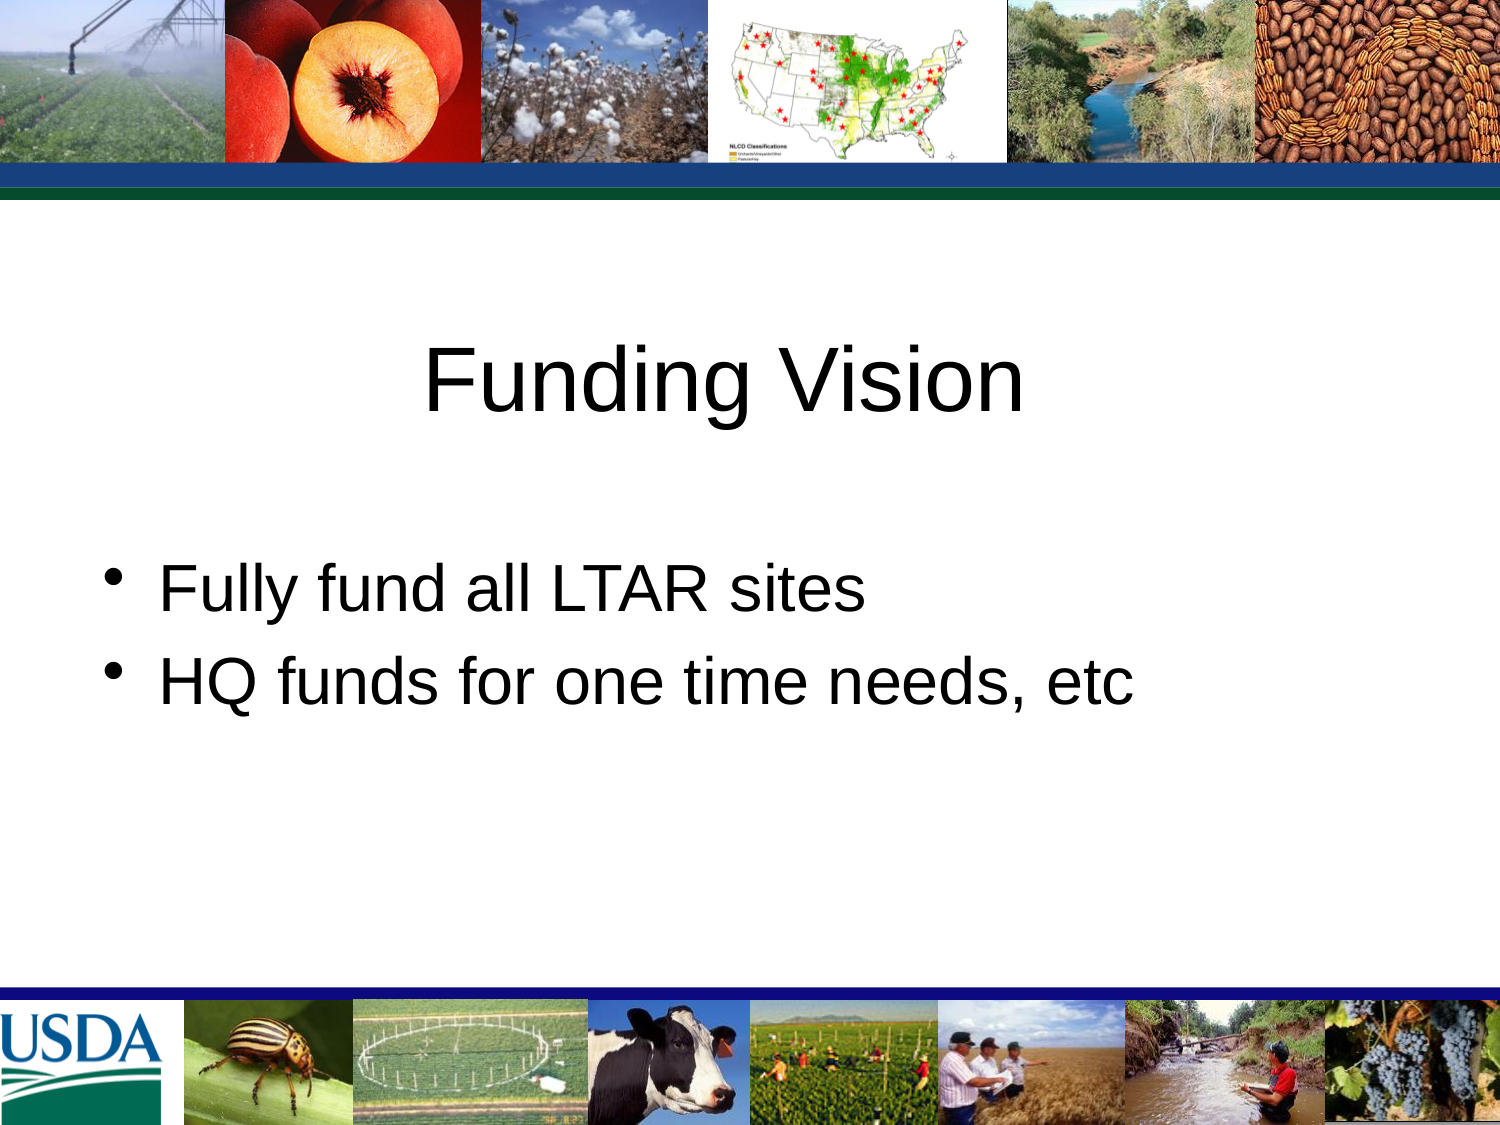

# Funding Vision
Fully fund all LTAR sites
HQ funds for one time needs, etc